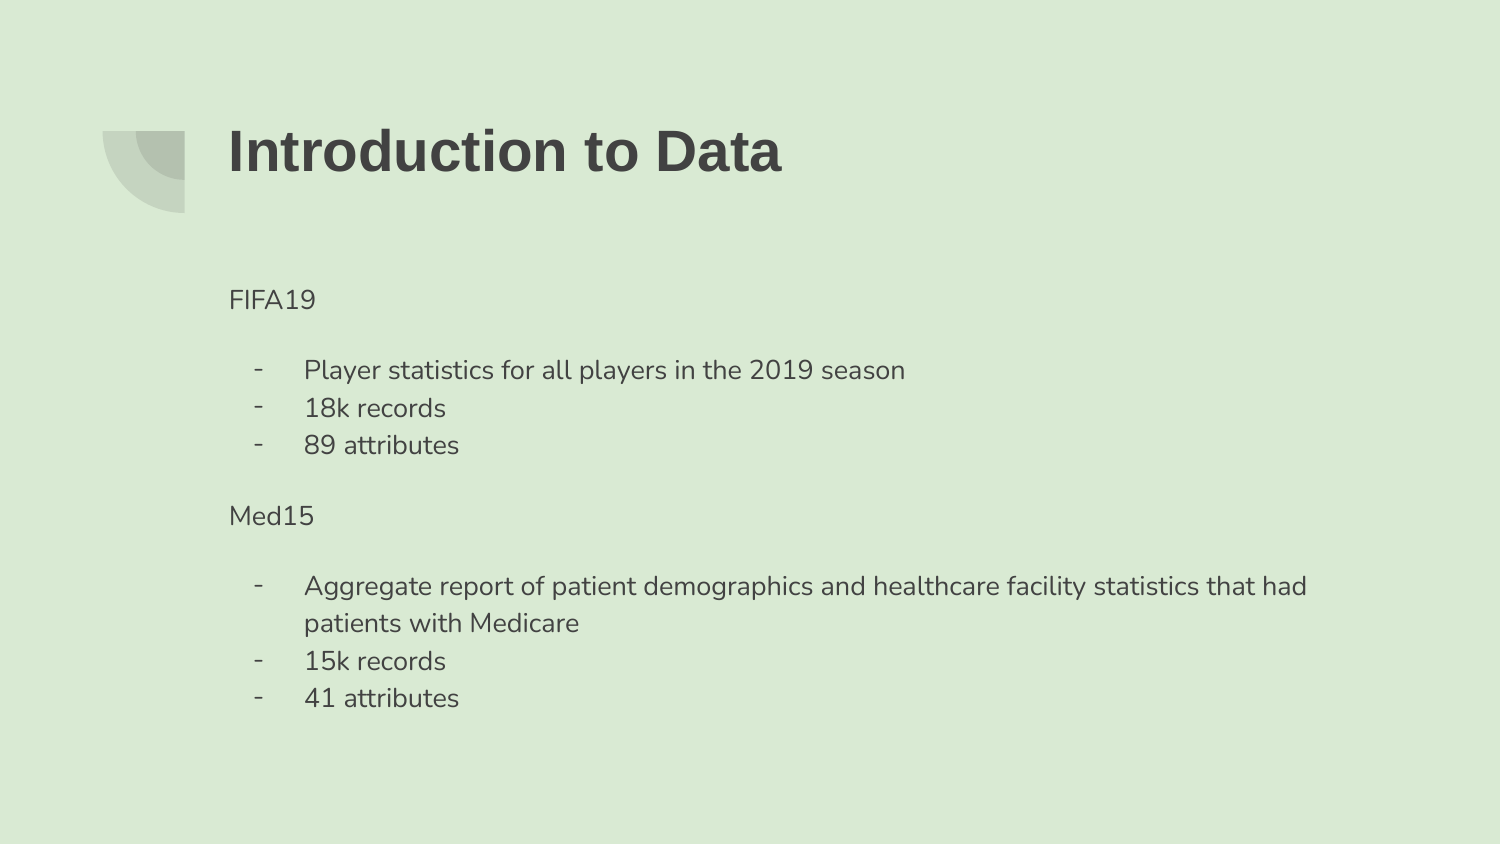

# Introduction to Data
FIFA19
Player statistics for all players in the 2019 season
18k records
89 attributes
Med15
Aggregate report of patient demographics and healthcare facility statistics that had patients with Medicare
15k records
41 attributes